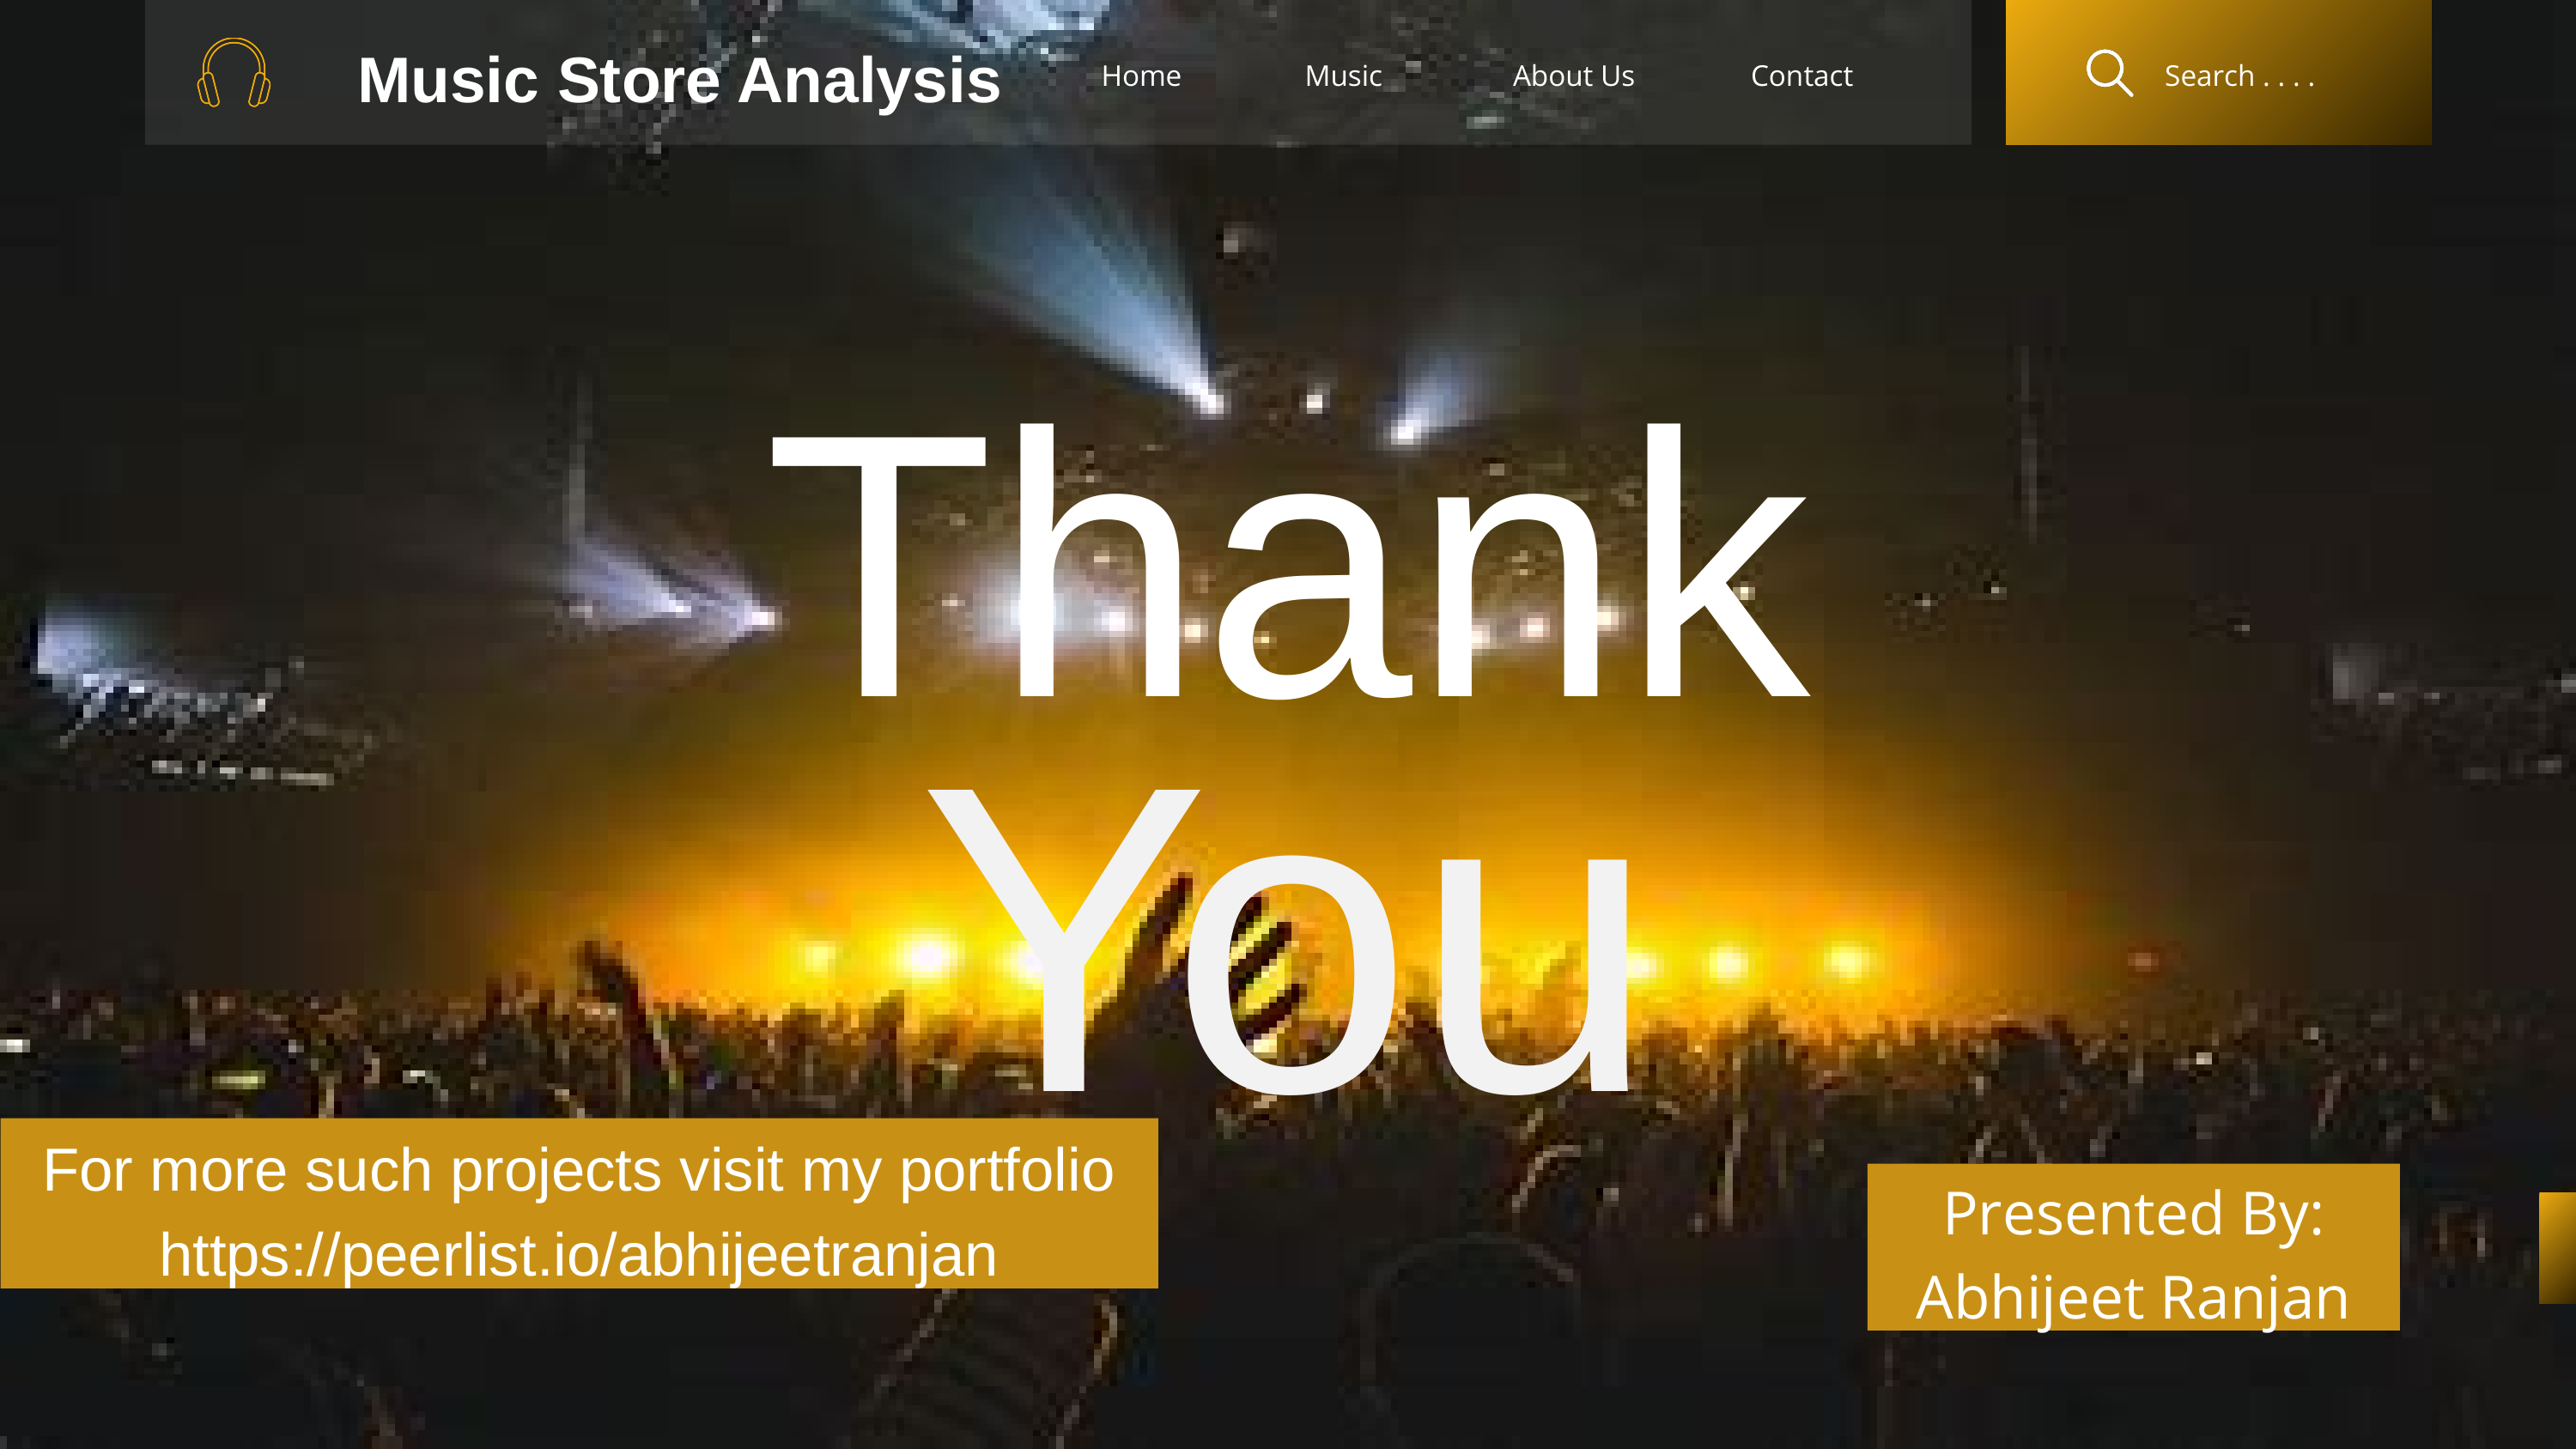

Music Store Analysis

Home
Music
About Us
Contact
Search . . . .
Thank
You
For more such projects visit my portfolio https://peerlist.io/abhijeetranjan
Presented By: Abhijeet Ranjan